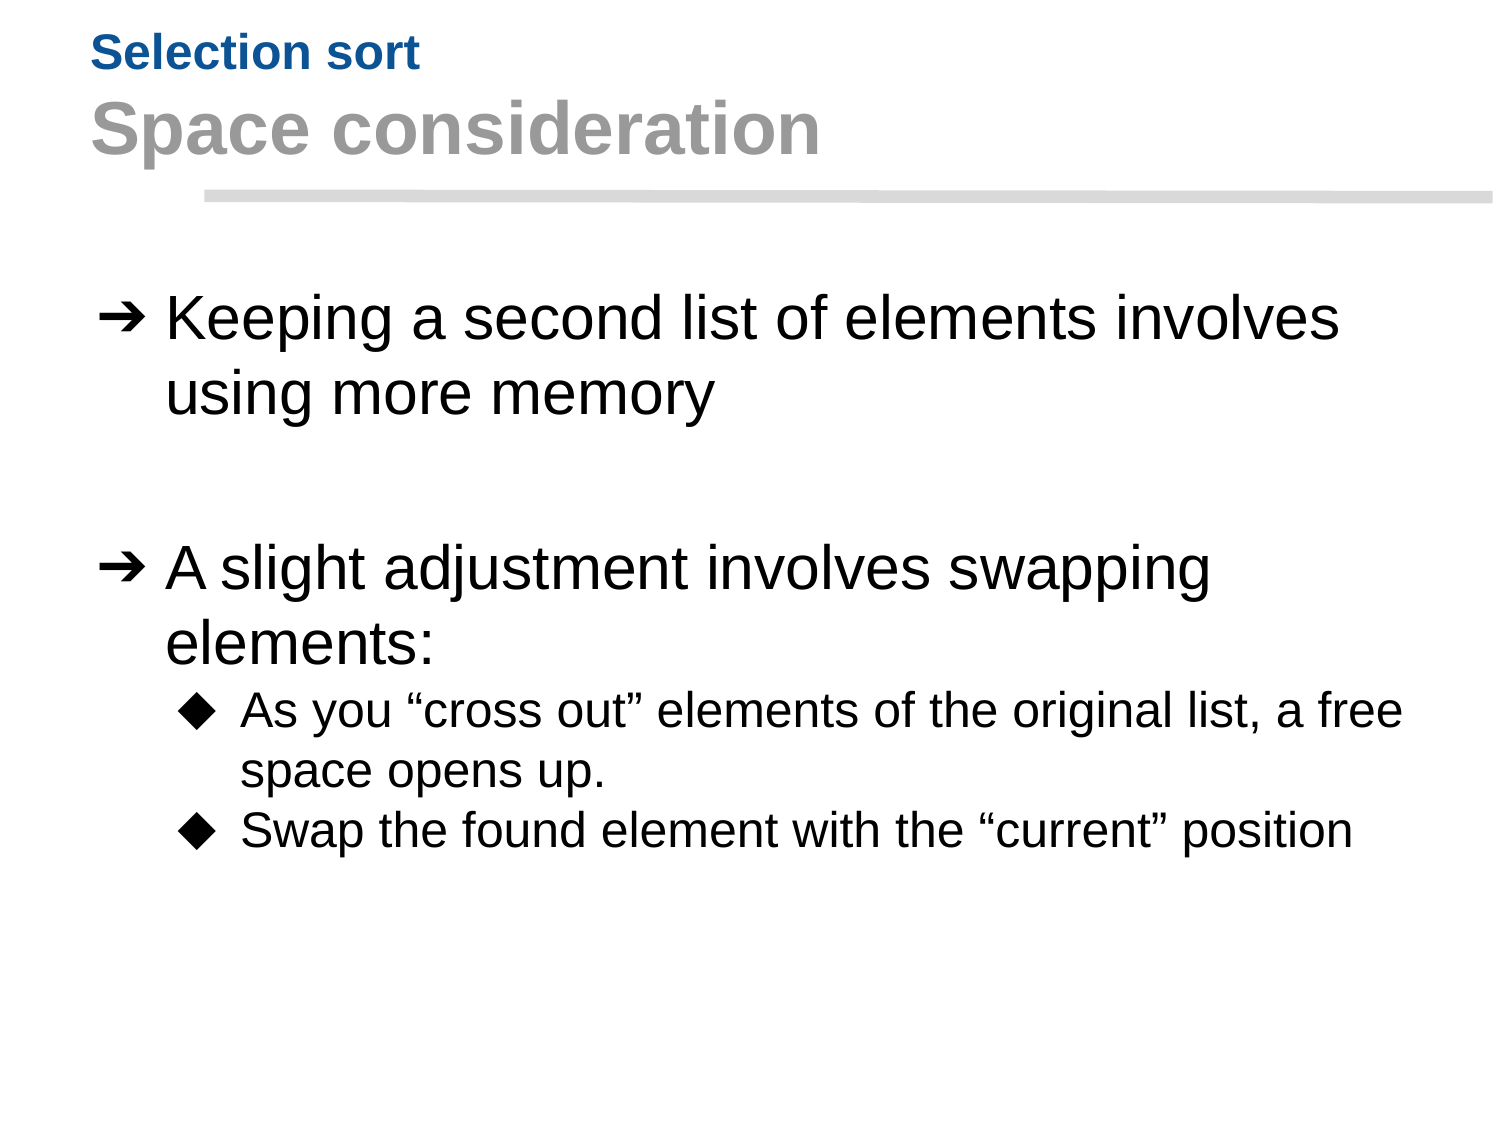

# Selection sort
Space consideration
Keeping a second list of elements involves using more memory

A slight adjustment involves swapping elements:
As you “cross out” elements of the original list, a free space opens up.
Swap the found element with the “current” position